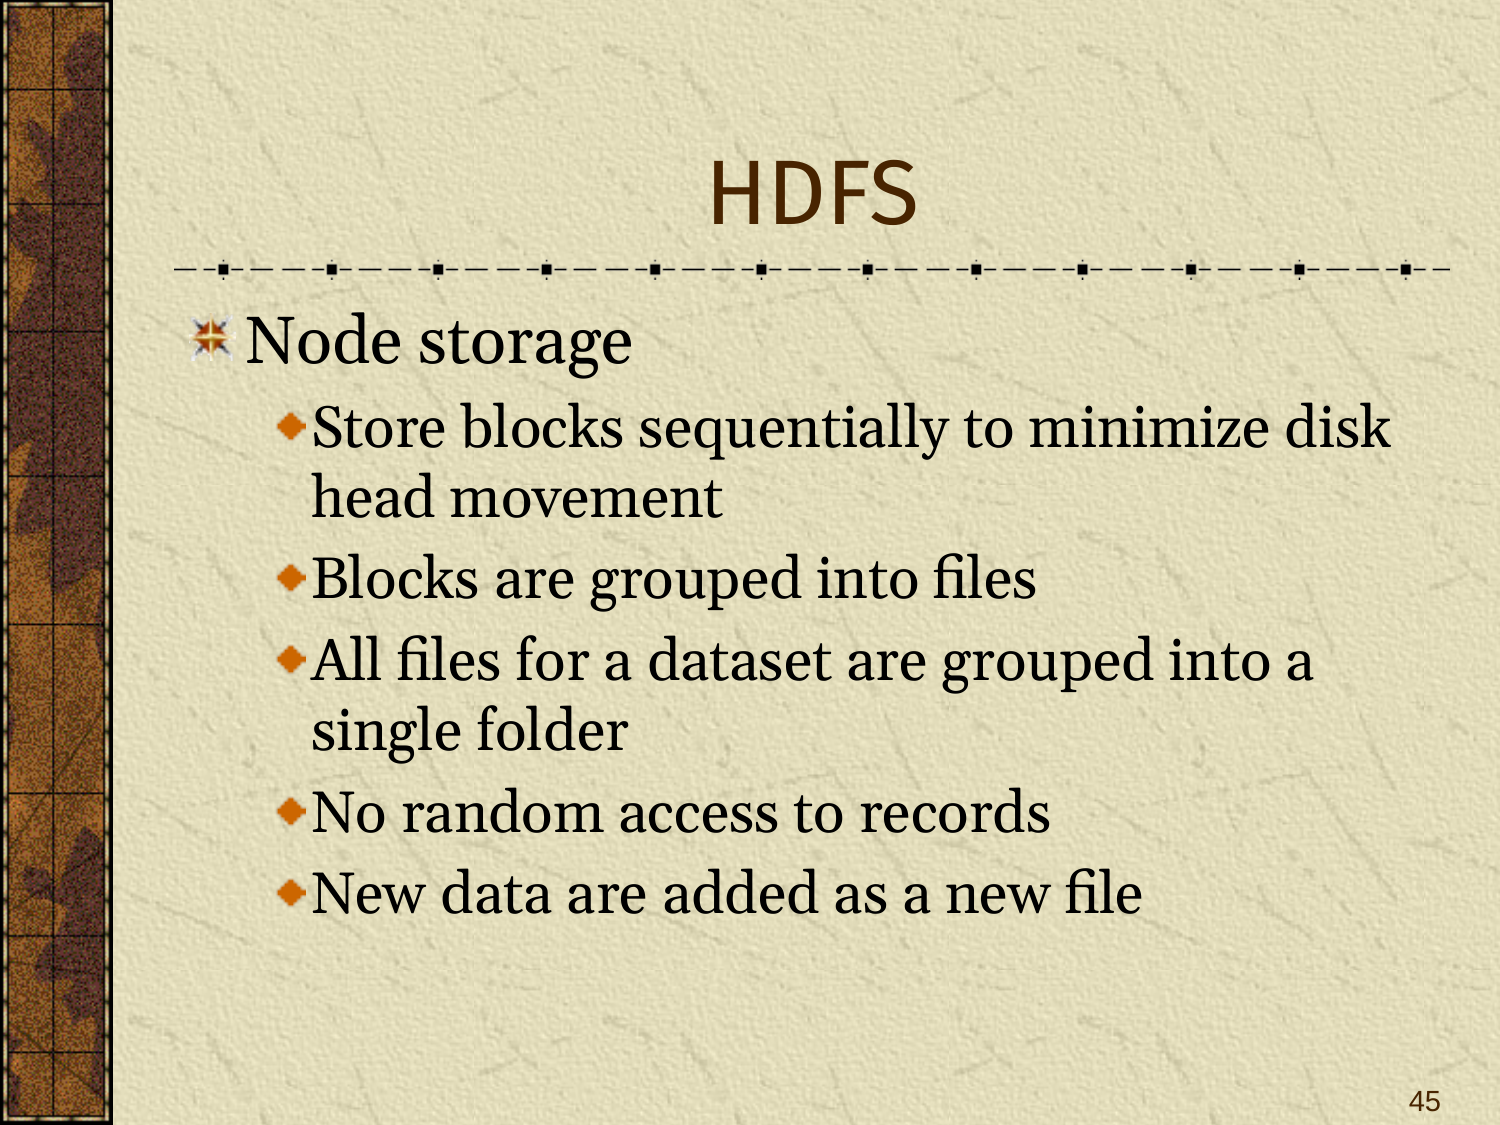

# HDFS
Node storage
Store blocks sequentially to minimize disk head movement
Blocks are grouped into files
All files for a dataset are grouped into a single folder
No random access to records
New data are added as a new file
45